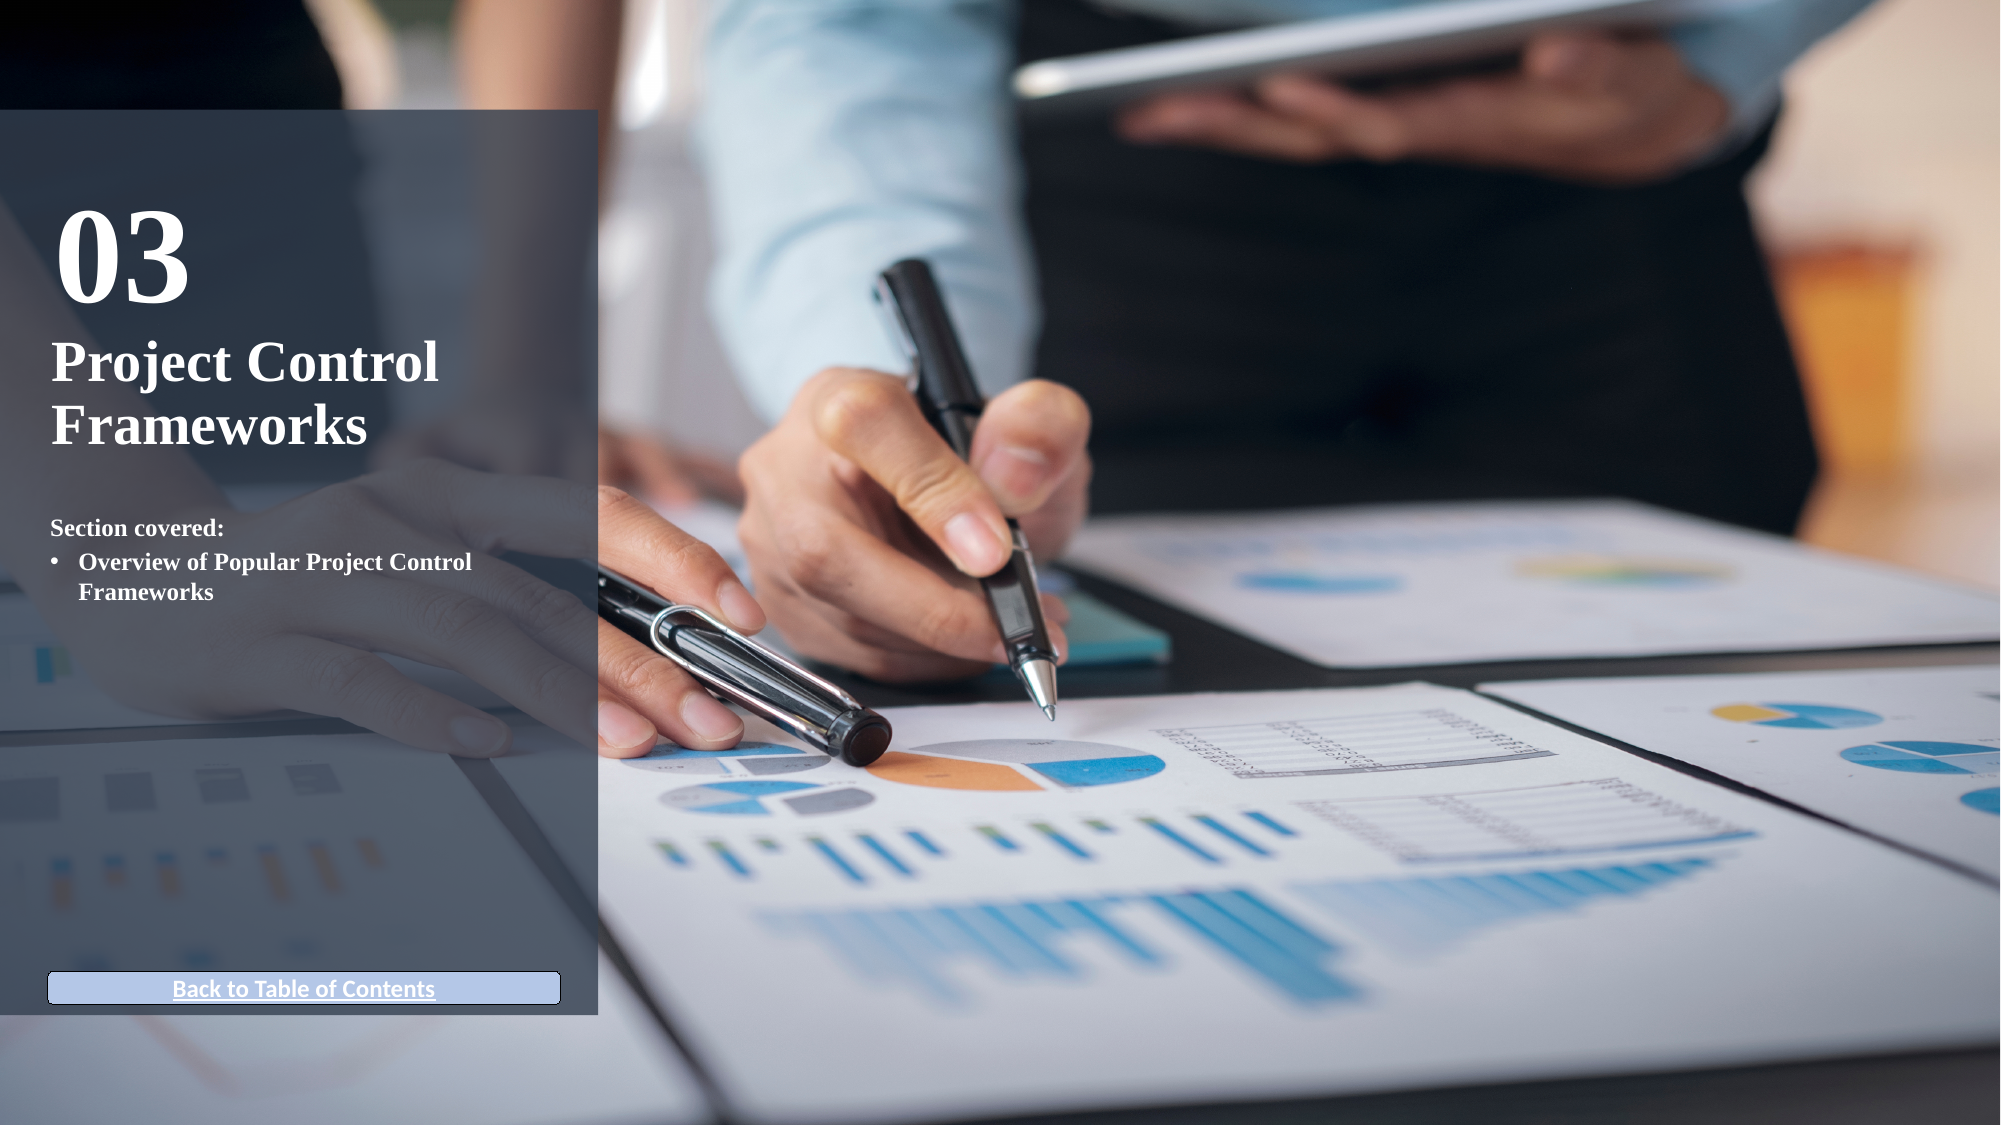

03
Project Control Frameworks
Section covered:
Overview of Popular Project Control Frameworks

Back to Table of Contents